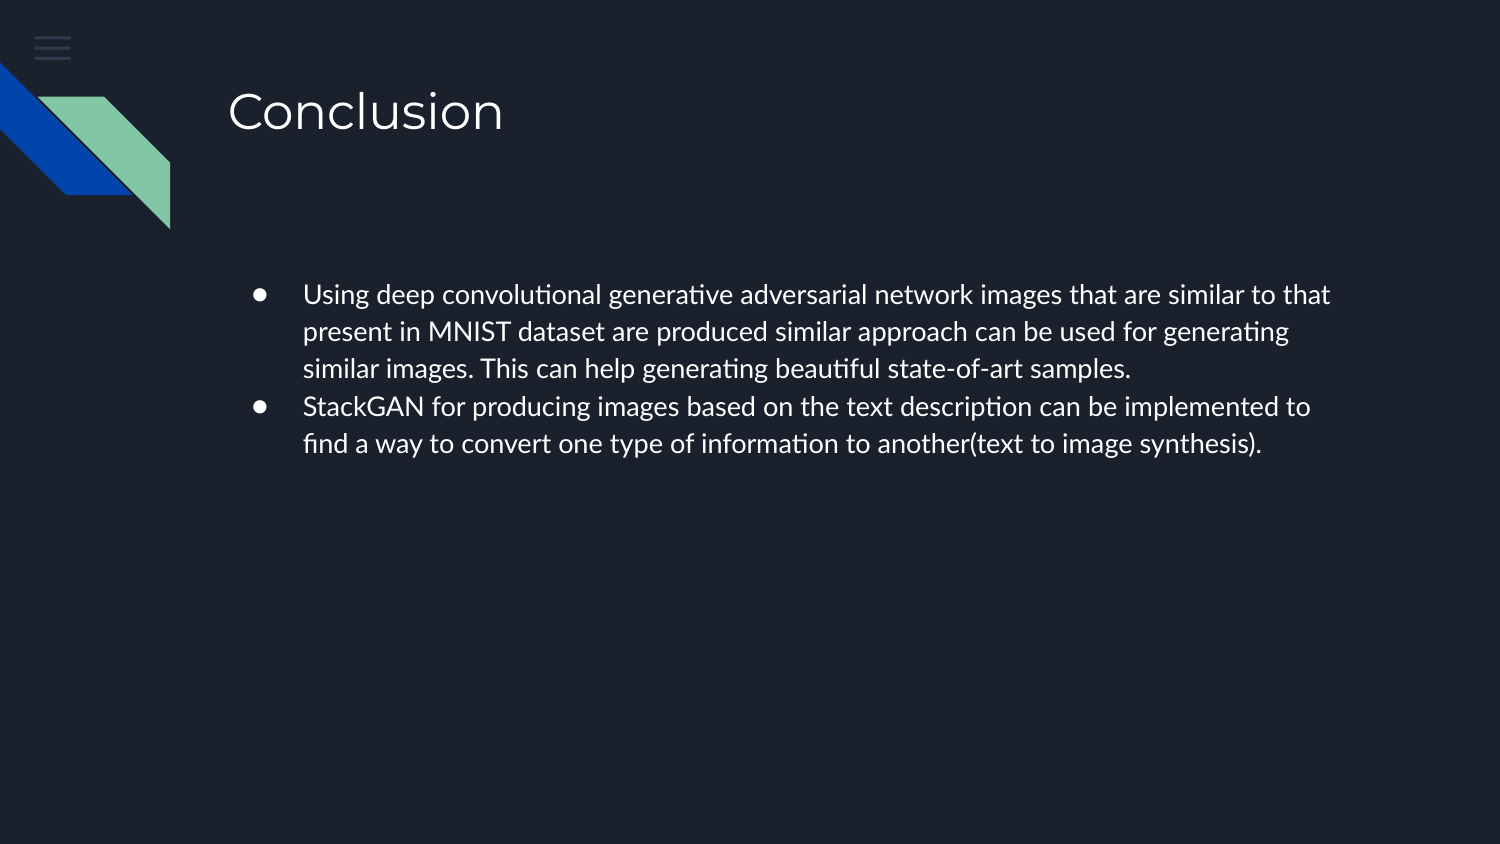

# Conclusion
Using deep convolutional generative adversarial network images that are similar to that present in MNIST dataset are produced similar approach can be used for generating similar images. This can help generating beautiful state-of-art samples.
StackGAN for producing images based on the text description can be implemented to find a way to convert one type of information to another(text to image synthesis).